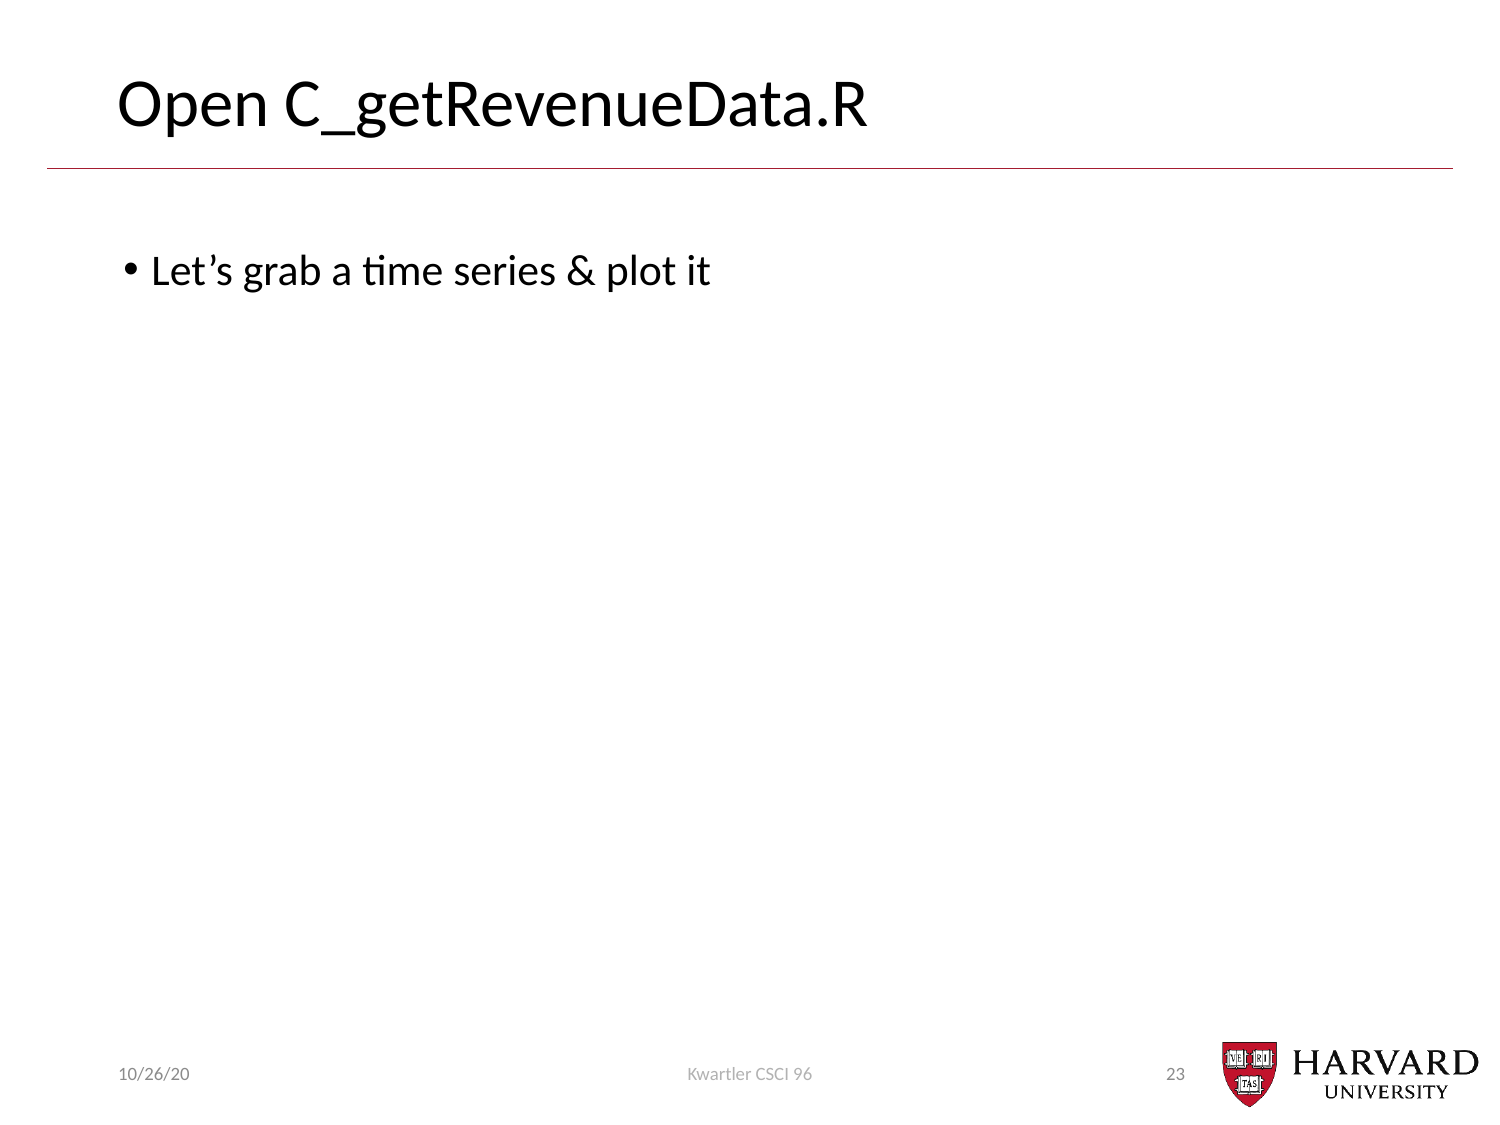

# Open C_getRevenueData.R
Let’s grab a time series & plot it
10/26/20
Kwartler CSCI 96
23